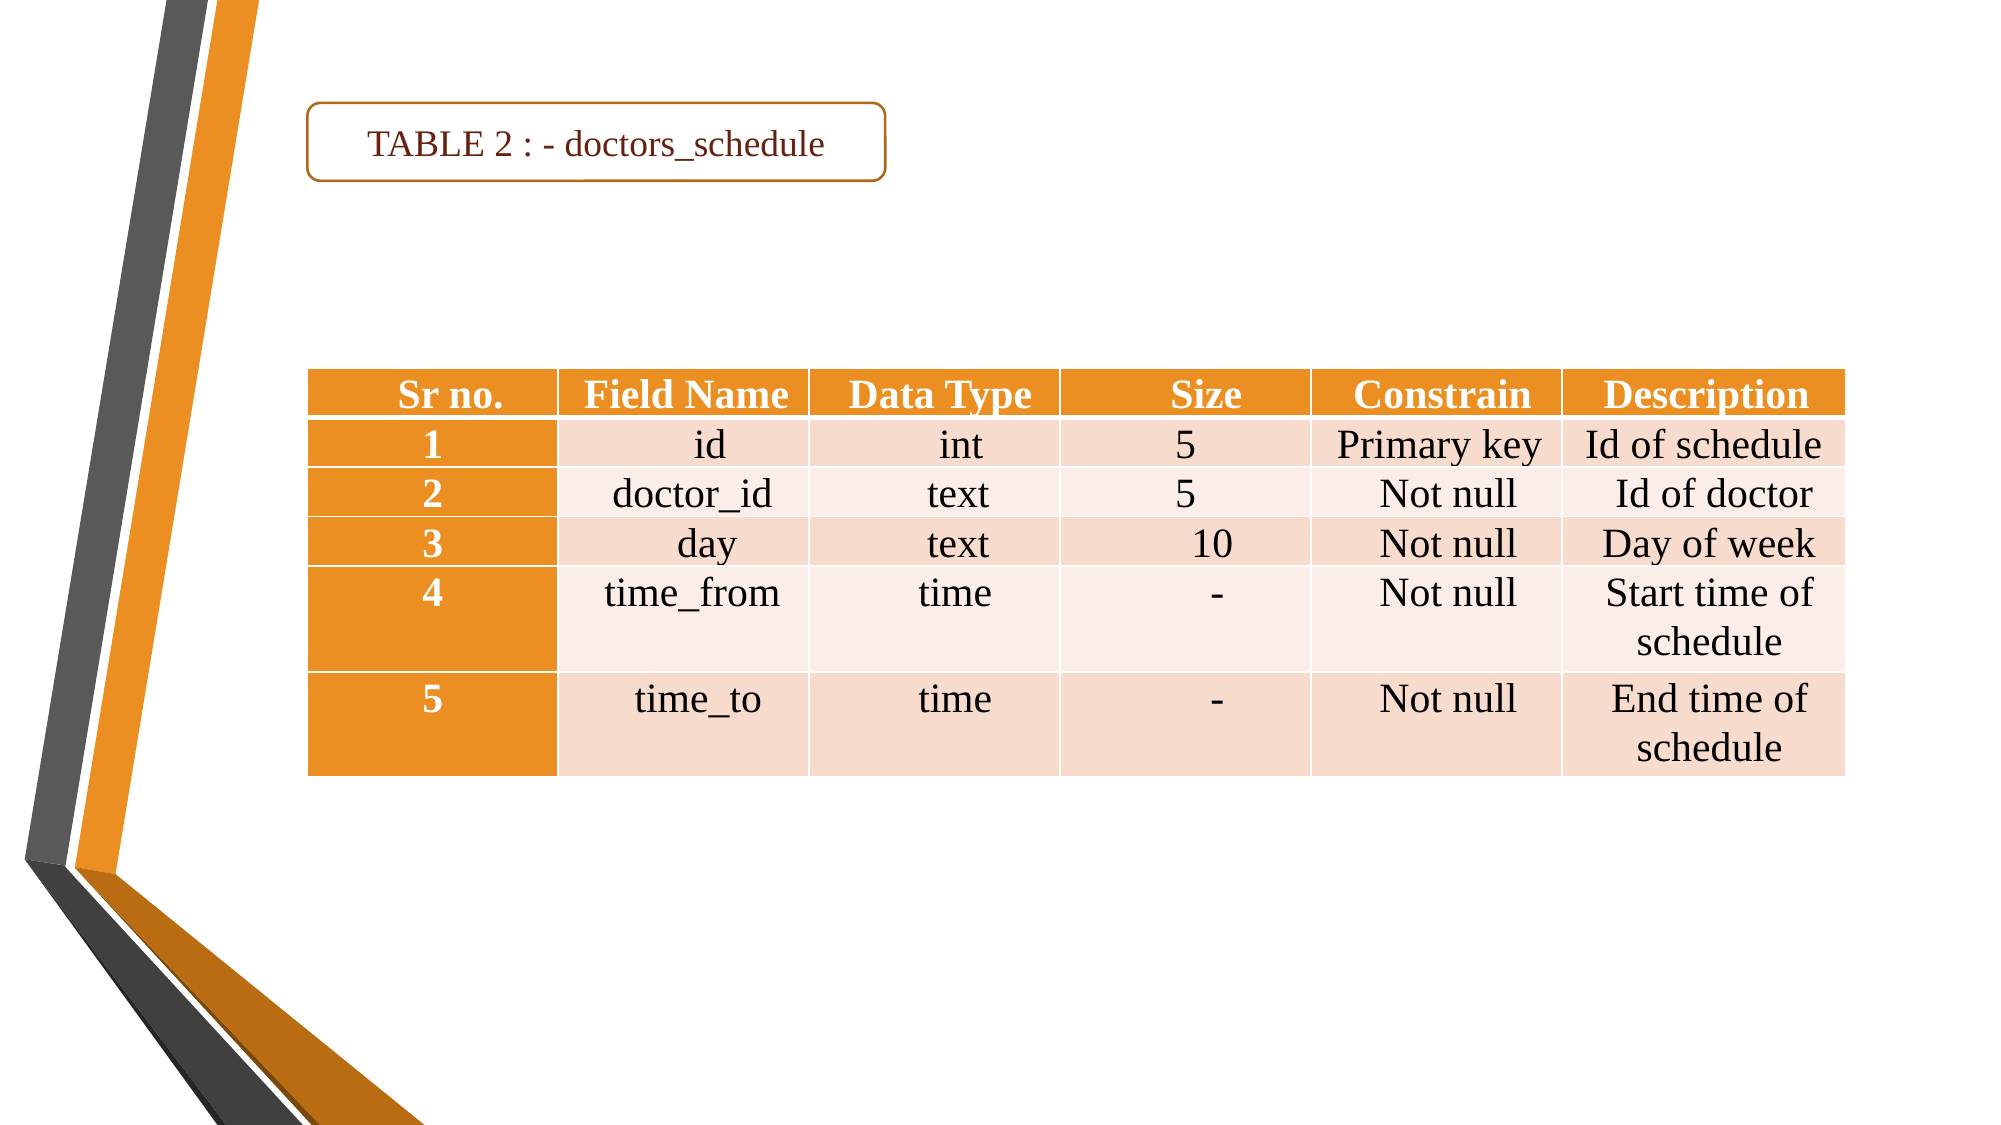

TABLE 2 : - doctors_schedule
| Sr no. | Field Name | Data Type | Size | Constrain | Description |
| --- | --- | --- | --- | --- | --- |
| 1 | id | int | 5 | Primary key | Id of schedule |
| 2 | doctor\_id | text | 5 | Not null | Id of doctor |
| 3 | day | text | 10 | Not null | Day of week |
| 4 | time\_from | time | - | Not null | Start time of schedule |
| 5 | time\_to | time | - | Not null | End time of schedule |